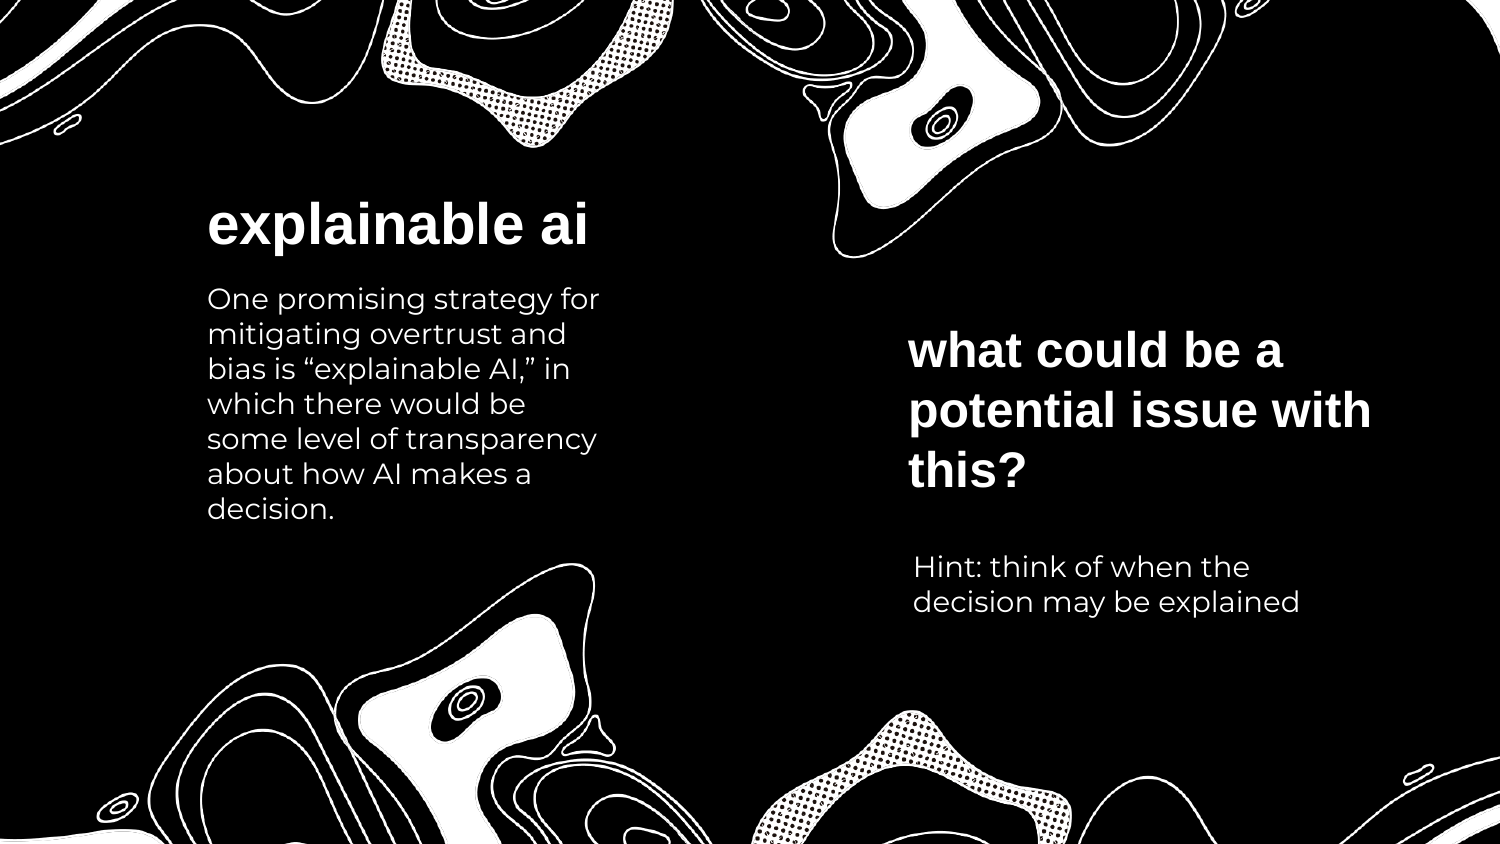

# explainable ai
One promising strategy for mitigating overtrust and bias is “explainable AI,” in which there would be some level of transparency about how AI makes a decision.
what could be a potential issue with this?
Hint: think of when the decision may be explained